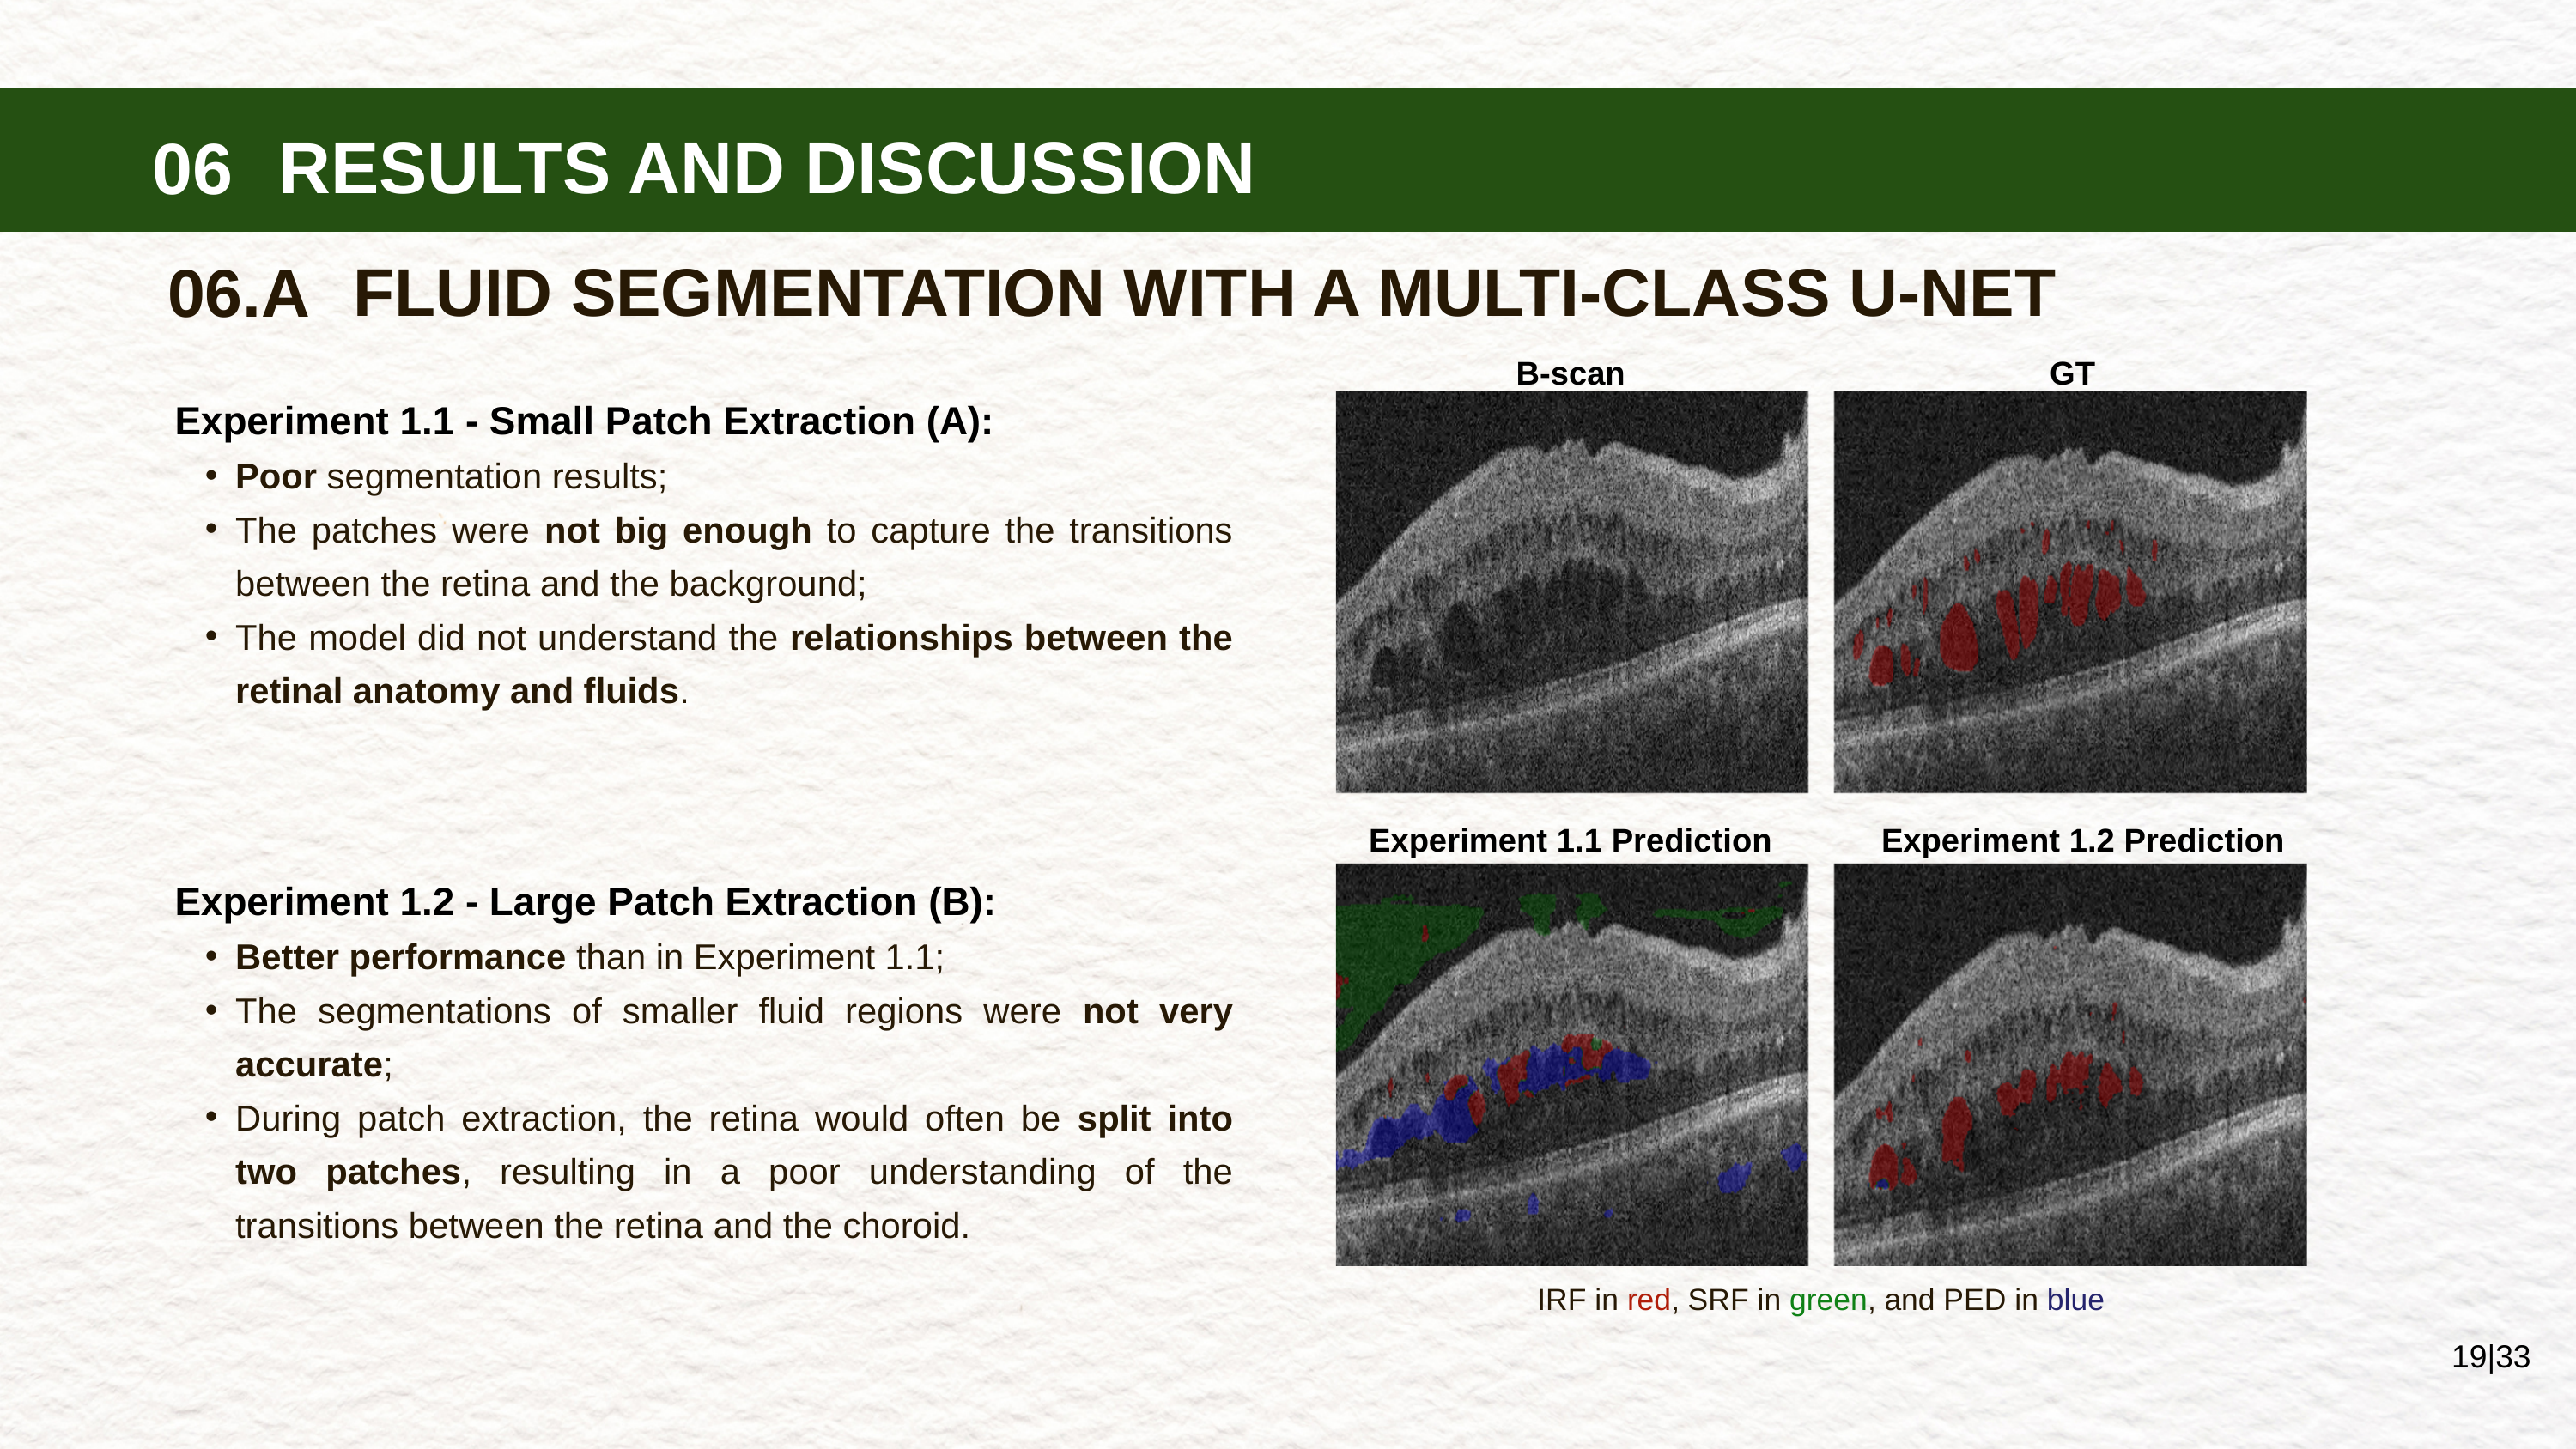

RESULTS AND DISCUSSION
06
MATERIALS AND METHODS
04
RESULTS AND DISCUSSION
06
FLUID SEGMENTATION WITH A MULTI-CLASS U-NET
06.A
B-scan
GT
Experiment 1.1 - Small Patch Extraction (A):
Poor segmentation results;
The patches were not big enough to capture the transitions between the retina and the background;
The model did not understand the relationships between the retinal anatomy and fluids.

Experiment 1.1 Prediction
Experiment 1.2 Prediction
Experiment 1.2 - Large Patch Extraction (B):
Better performance than in Experiment 1.1;
The segmentations of smaller fluid regions were not very accurate;
During patch extraction, the retina would often be split into two patches, resulting in a poor understanding of the transitions between the retina and the choroid.
IRF in red, SRF in green, and PED in blue

19|33